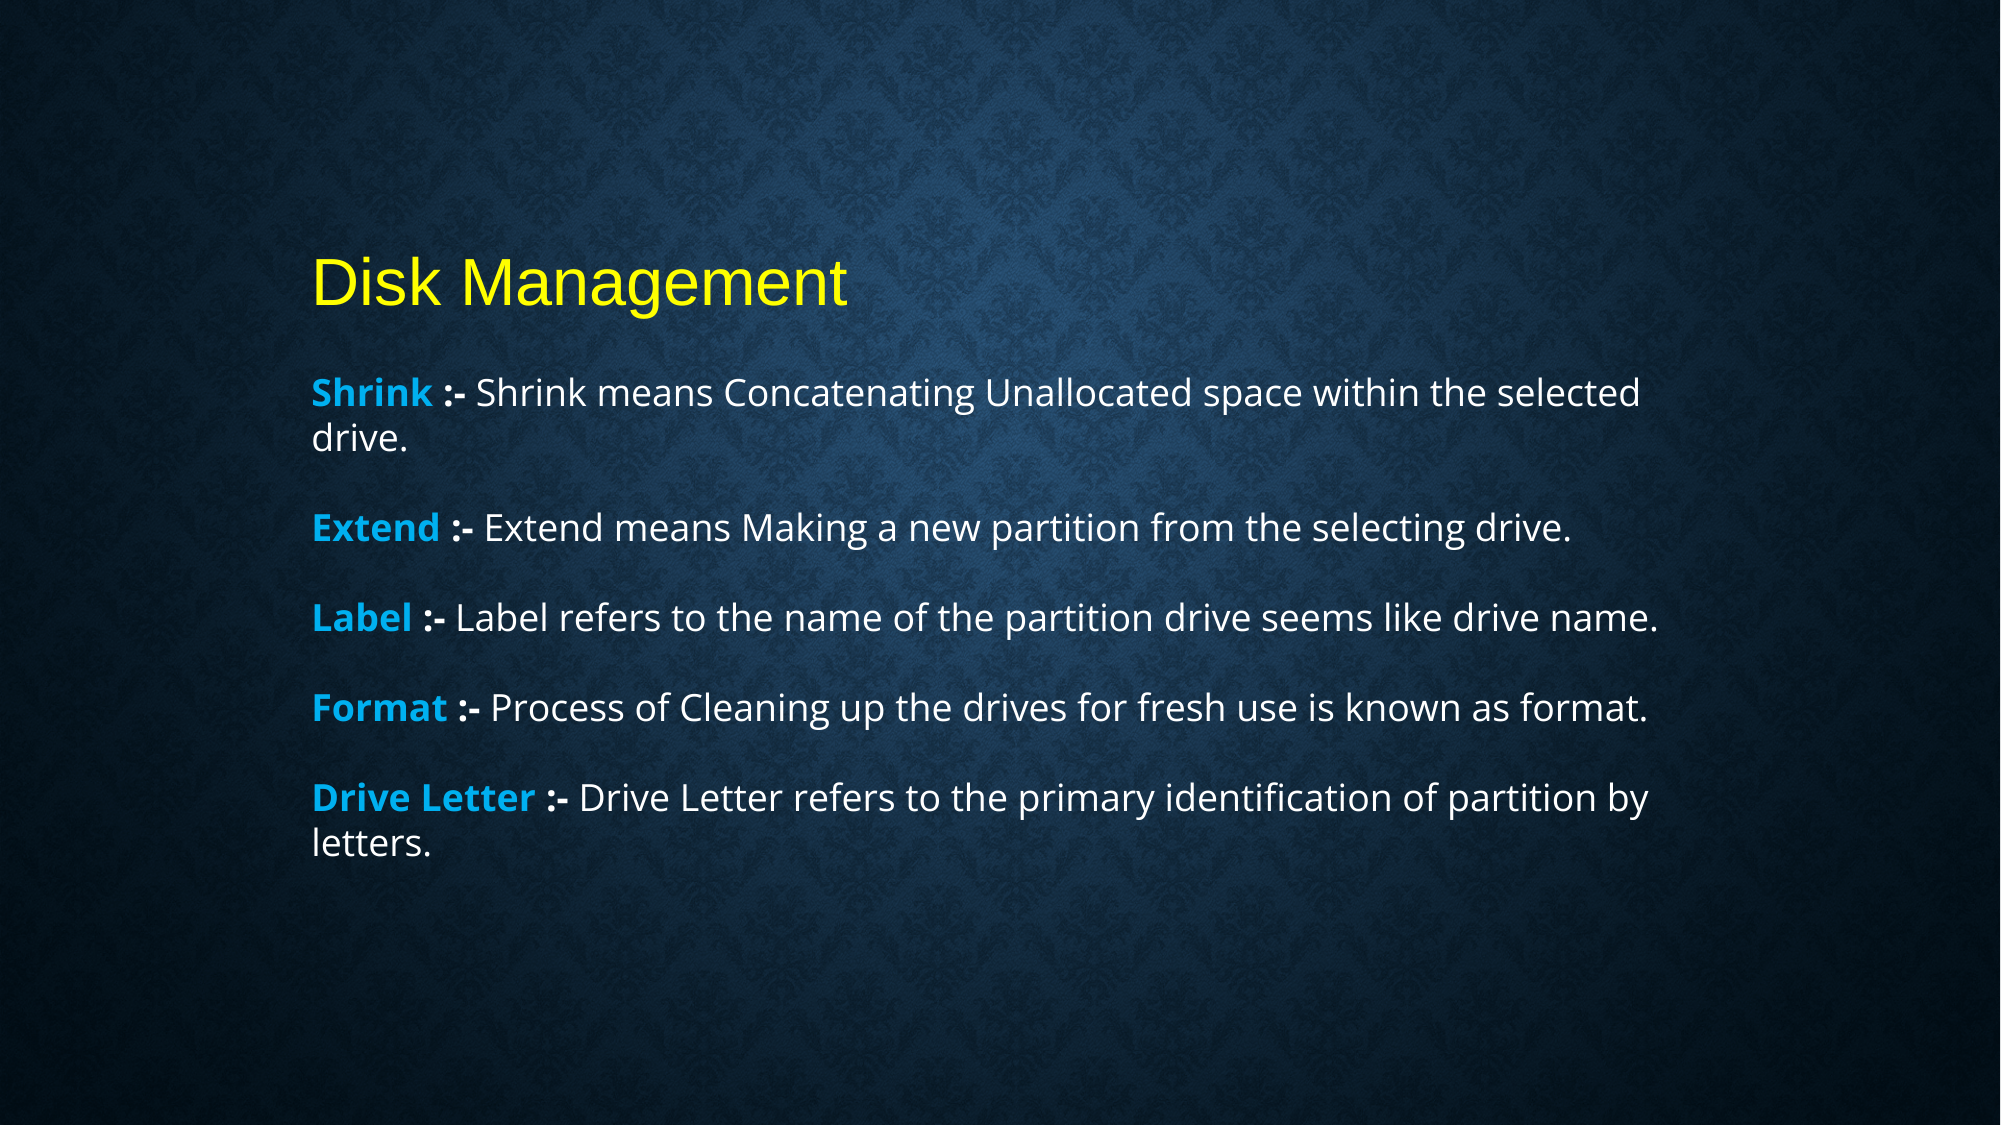

Disk Management
Shrink :- Shrink means Concatenating Unallocated space within the selected drive.

Extend :- Extend means Making a new partition from the selecting drive.

Label :- Label refers to the name of the partition drive seems like drive name.

Format :- Process of Cleaning up the drives for fresh use is known as format.

Drive Letter :- Drive Letter refers to the primary identification of partition by letters.